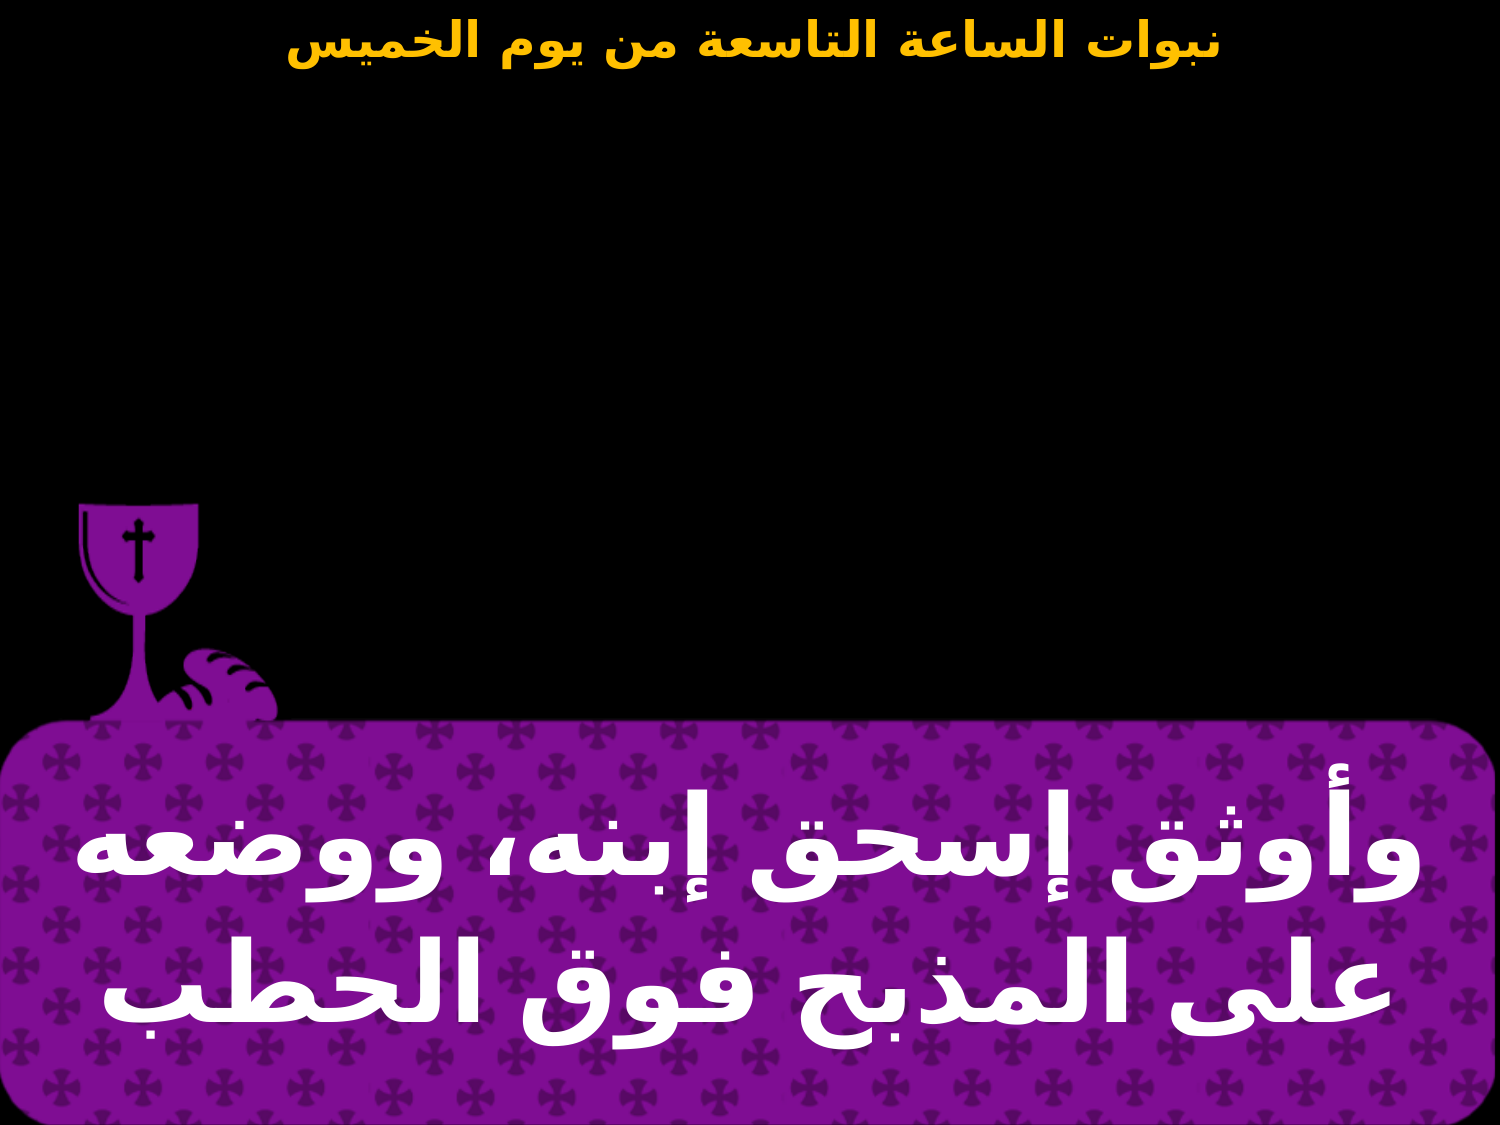

| وأوثق إسحق إبنه، ووضعه على المذبح فوق الحطب |
| --- |